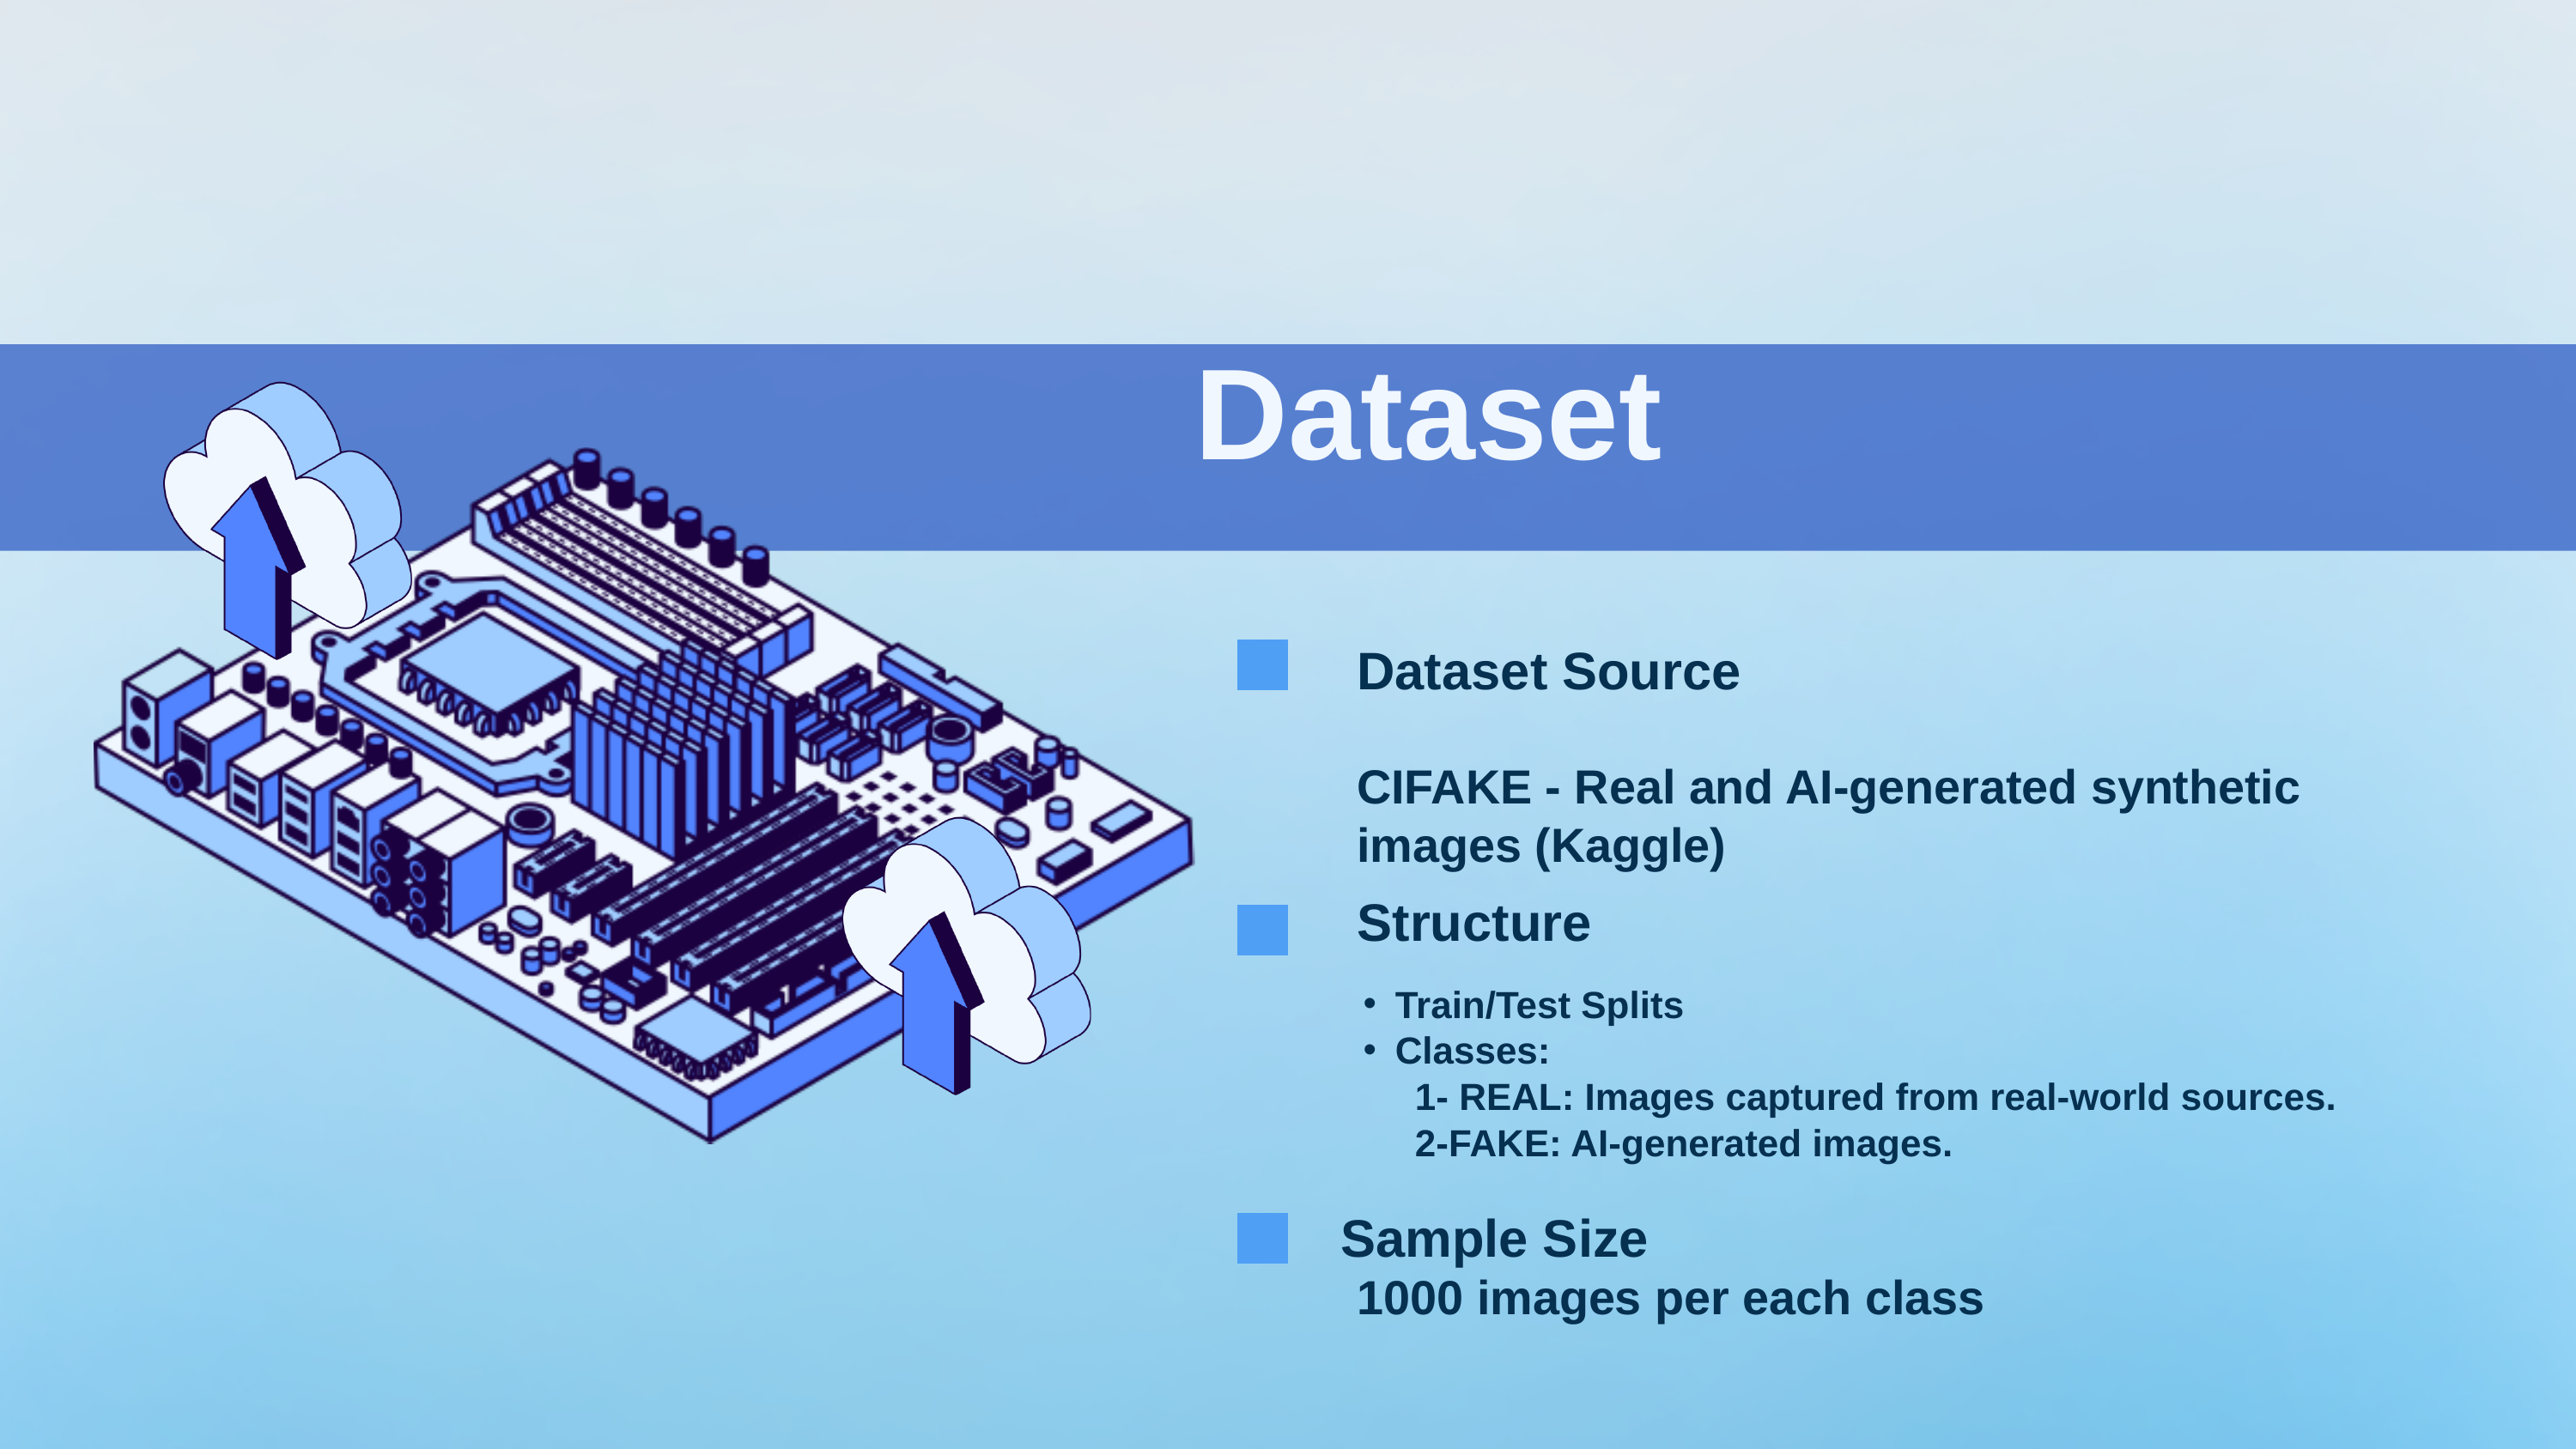

Dataset

Dataset Source

CIFAKE - Real and AI-generated synthetic images (Kaggle)

Structure

Train/Test Splits
Classes:
        1- REAL: Images captured from real-world sources.
        2-FAKE: AI-generated images.

Sample Size

1000 images per each class